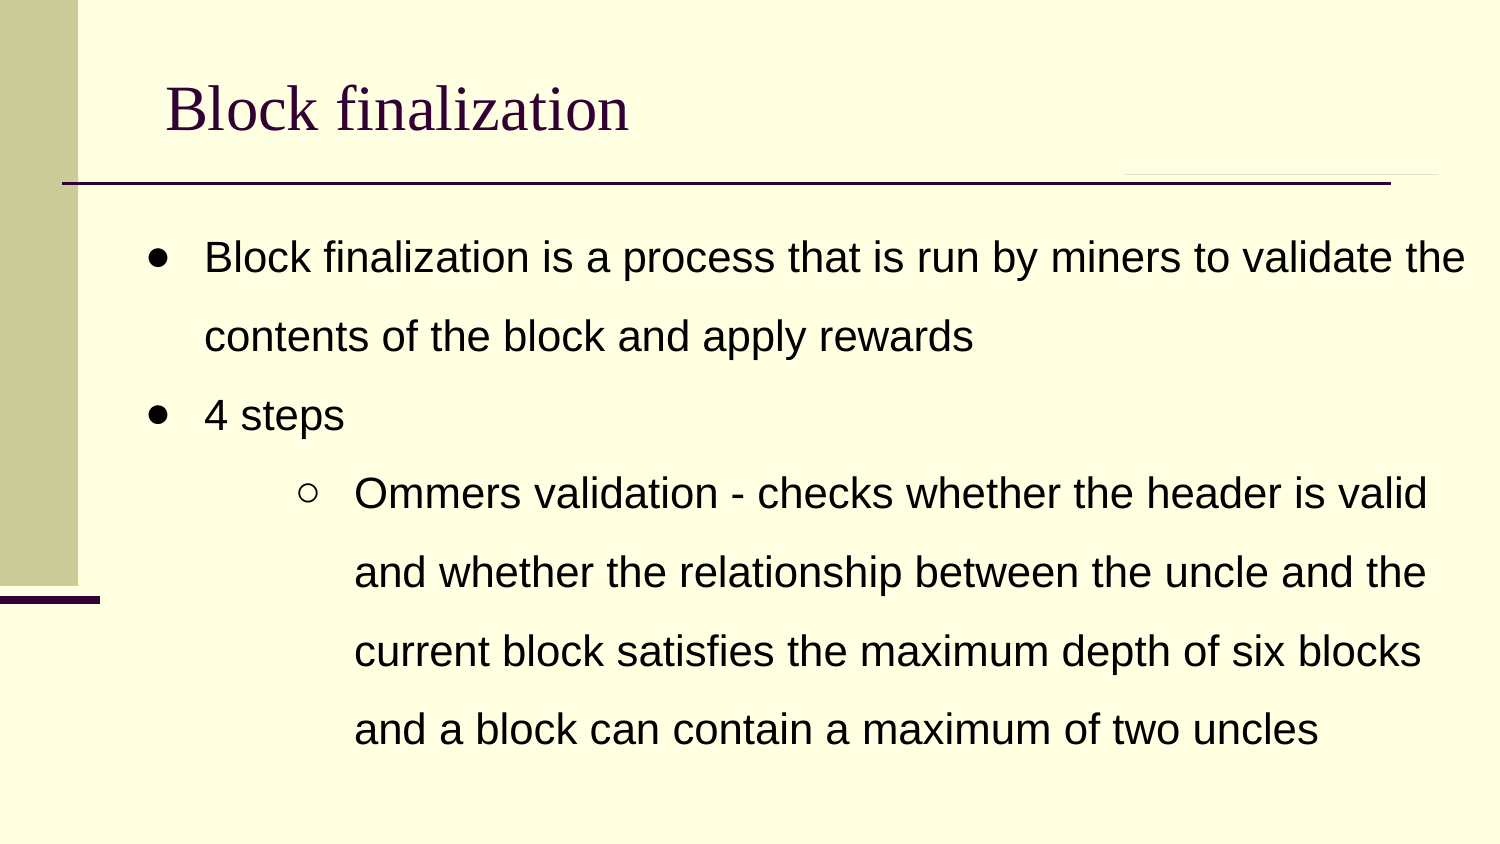

# Block finalization
Block finalization is a process that is run by miners to validate the contents of the block and apply rewards
4 steps
Ommers validation - checks whether the header is valid and whether the relationship between the uncle and the current block satisfies the maximum depth of six blocks and a block can contain a maximum of two uncles